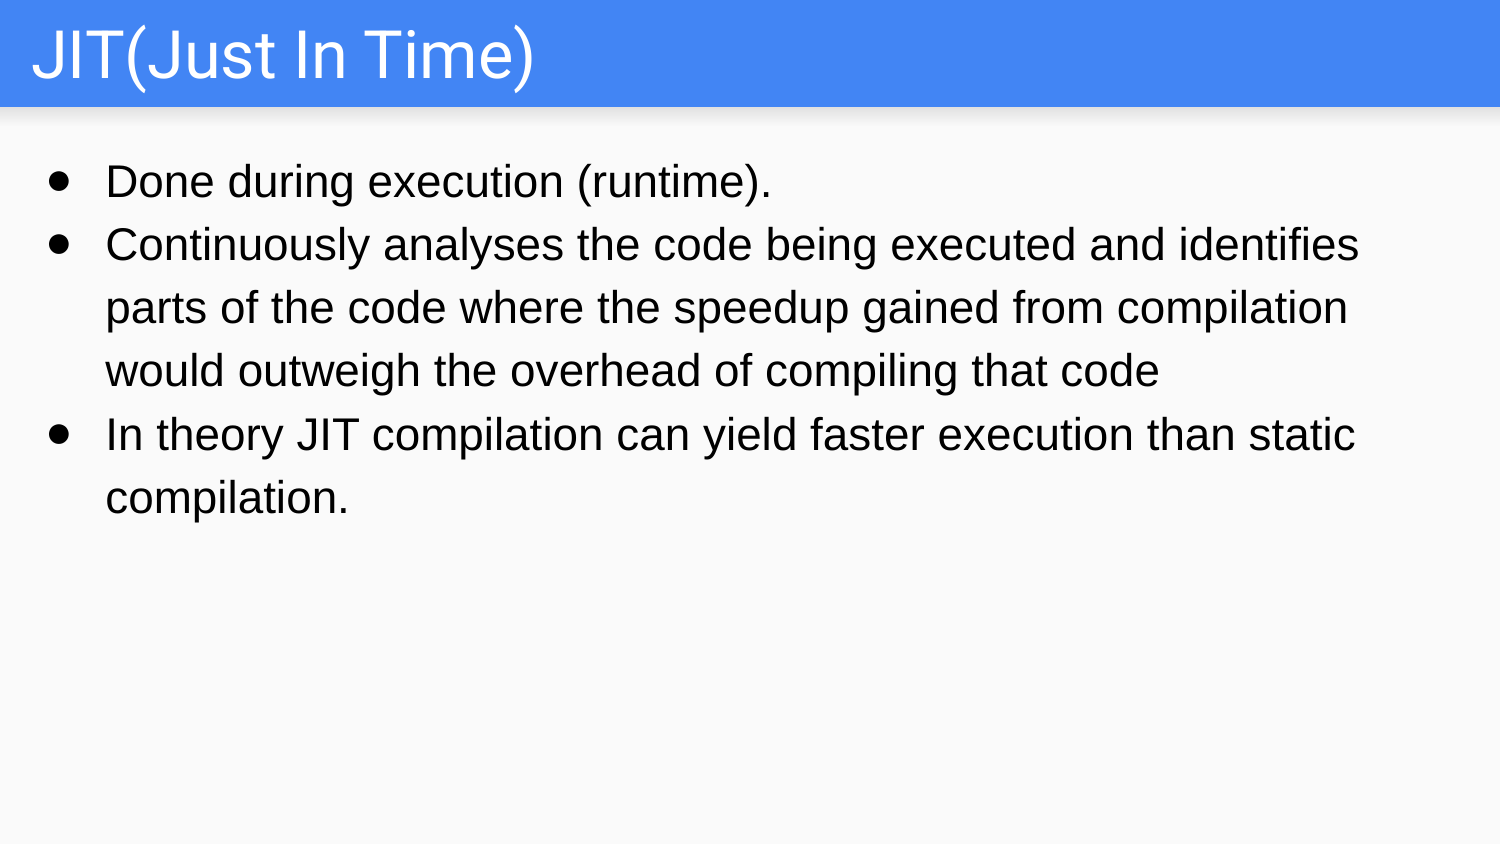

# JIT(Just In Time)
Done during execution (runtime).
Continuously analyses the code being executed and identifies parts of the code where the speedup gained from compilation would outweigh the overhead of compiling that code
In theory JIT compilation can yield faster execution than static compilation.